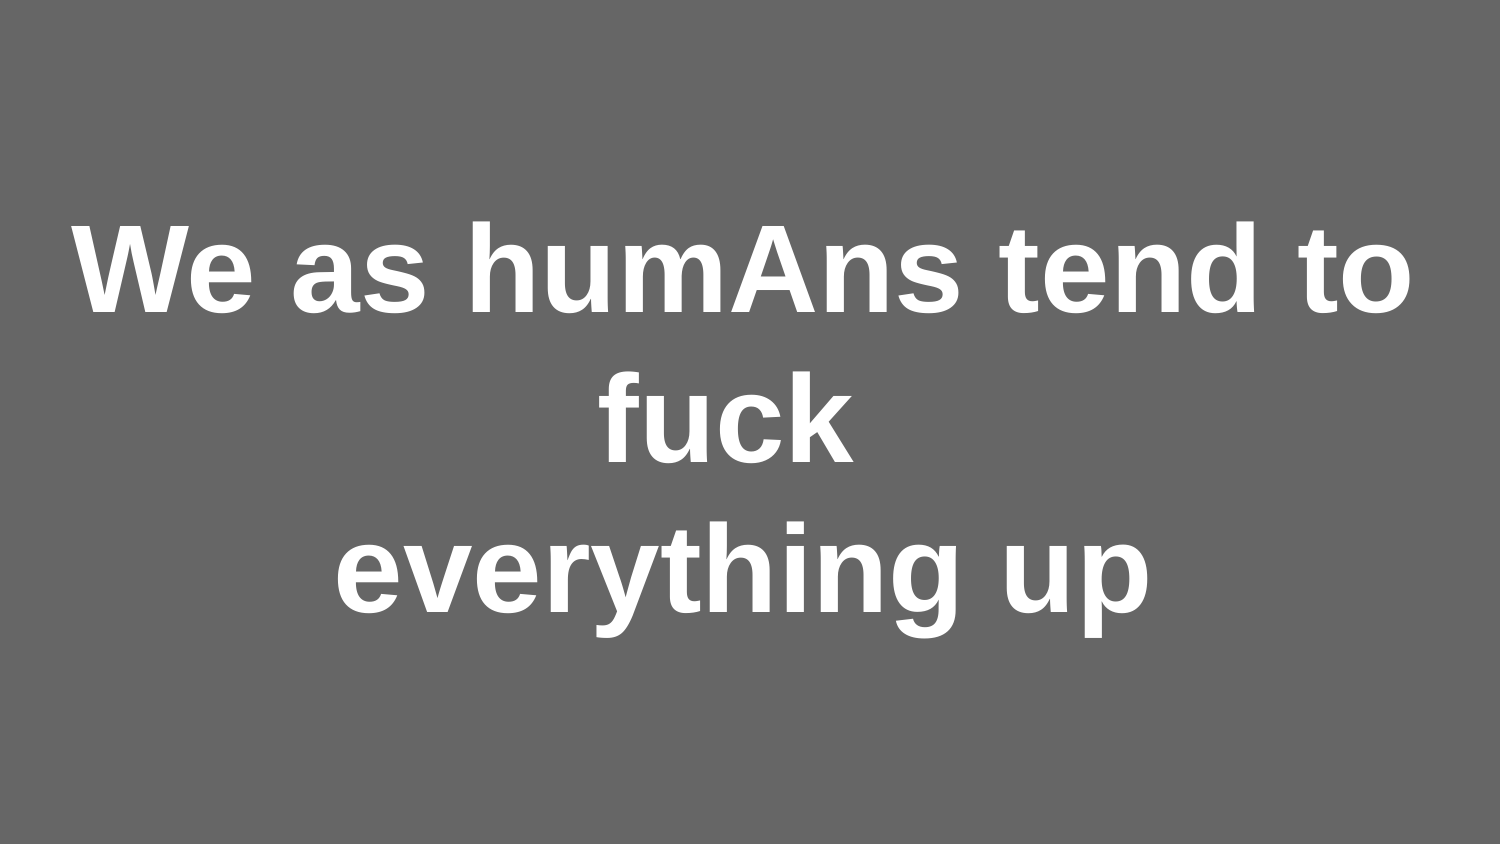

# We as humAns tend to fuck
everything up